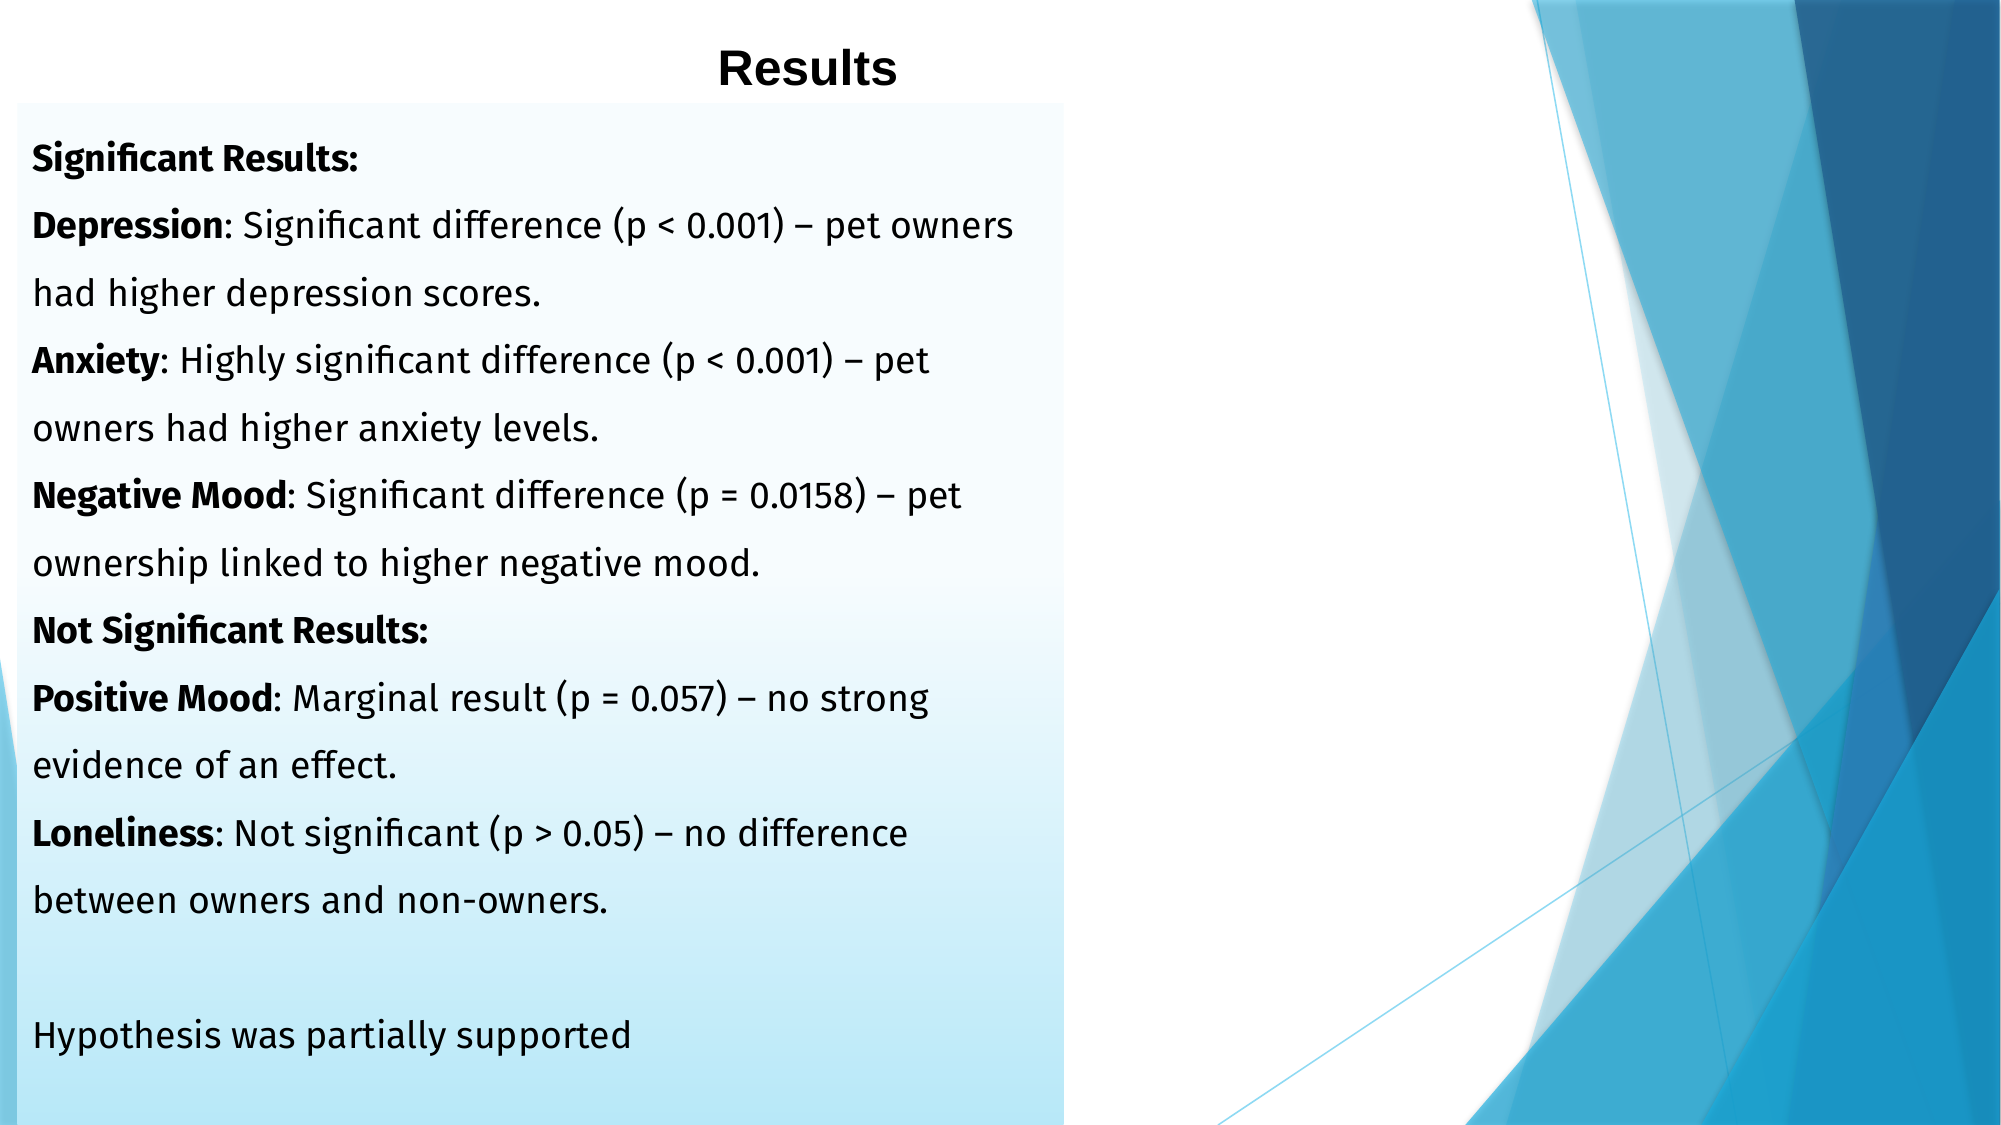

Results

Significant Results:
Depression: Significant difference (p < 0.001) – pet owners had higher depression scores.
Anxiety: Highly significant difference (p < 0.001) – pet owners had higher anxiety levels.
Negative Mood: Significant difference (p = 0.0158) – pet ownership linked to higher negative mood.
Not Significant Results:
Positive Mood: Marginal result (p = 0.057) – no strong evidence of an effect.
Loneliness: Not significant (p > 0.05) – no difference between owners and non-owners.

Hypothesis was partially supported